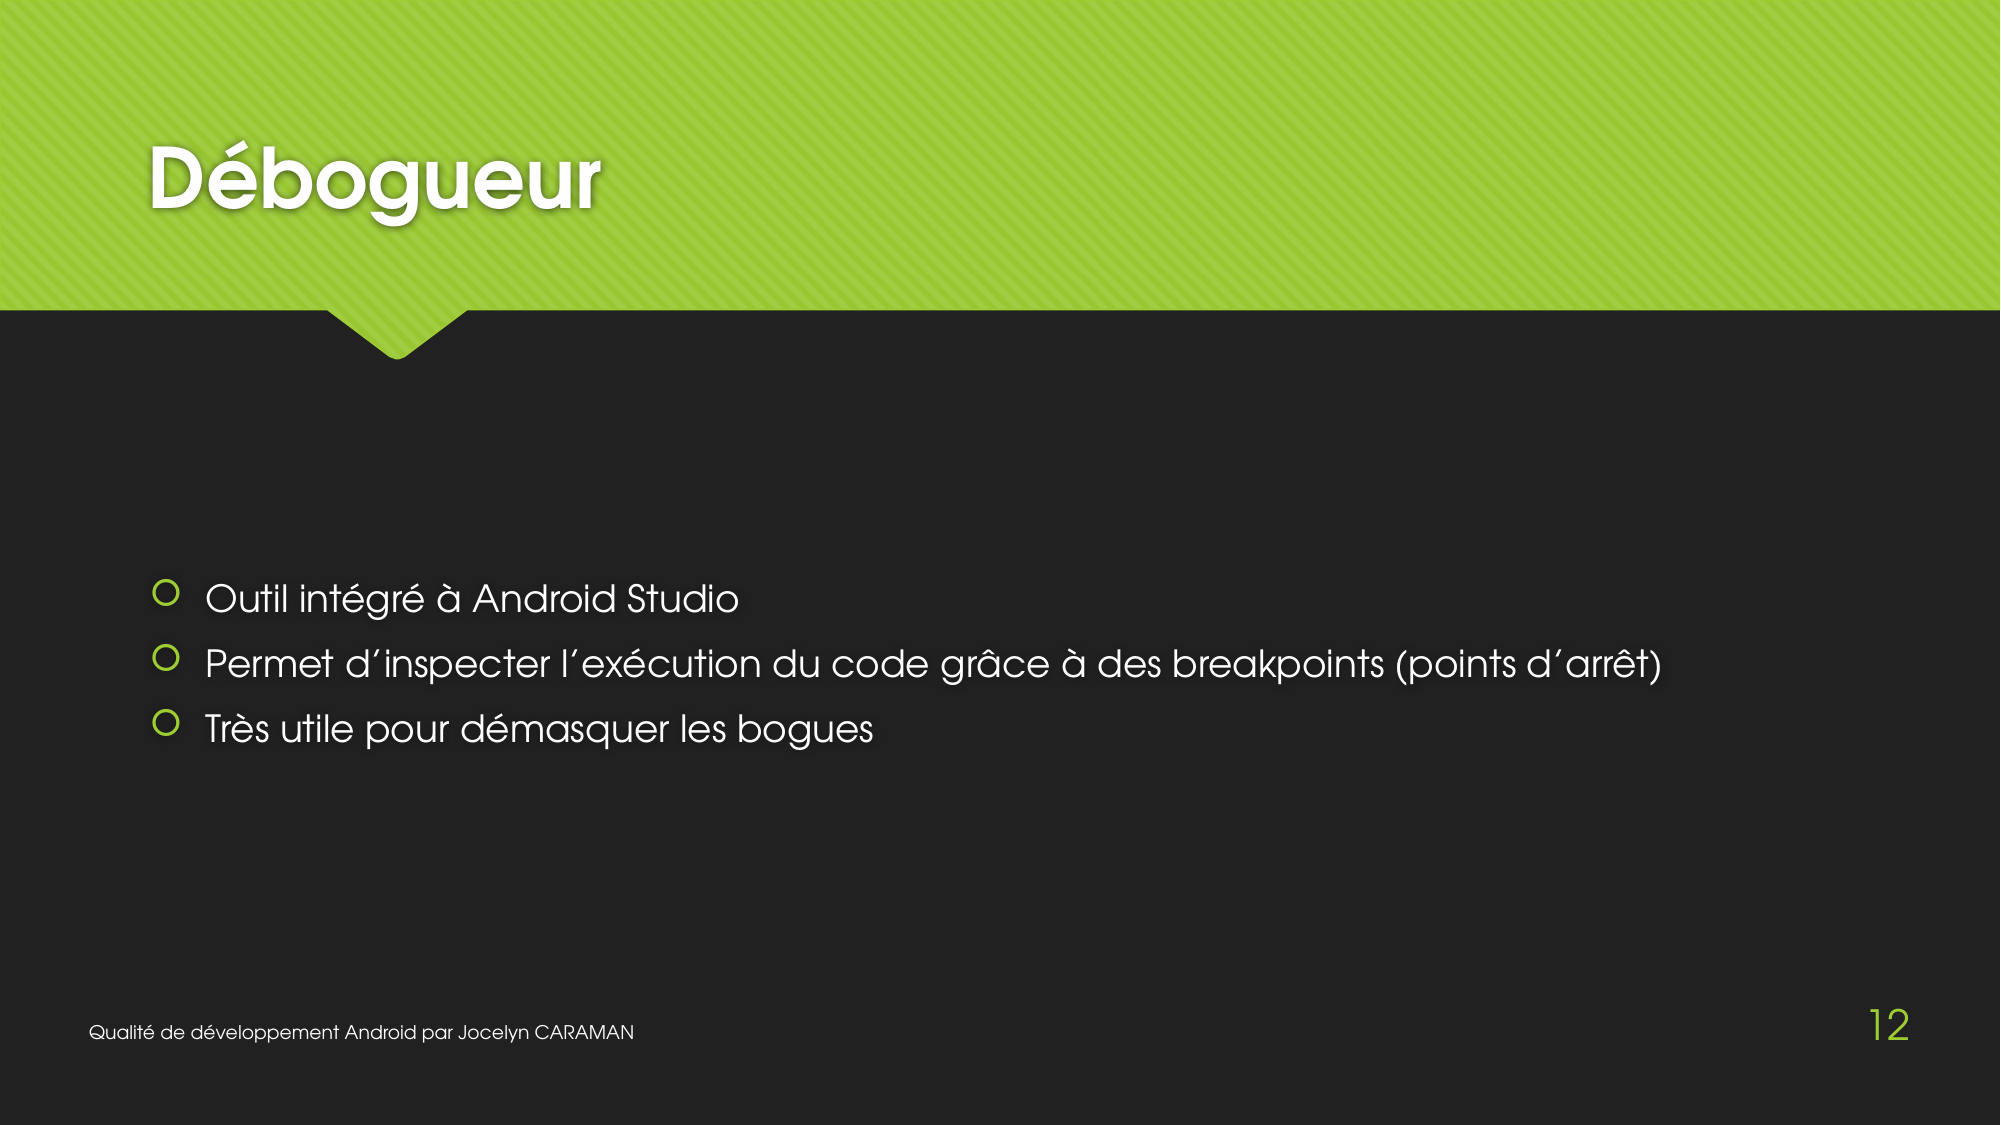

# Débogueur
Outil intégré à Android Studio
Permet d’inspecter l’exécution du code grâce à des breakpoints (points d’arrêt)
Très utile pour démasquer les bogues
12
Qualité de développement Android par Jocelyn CARAMAN